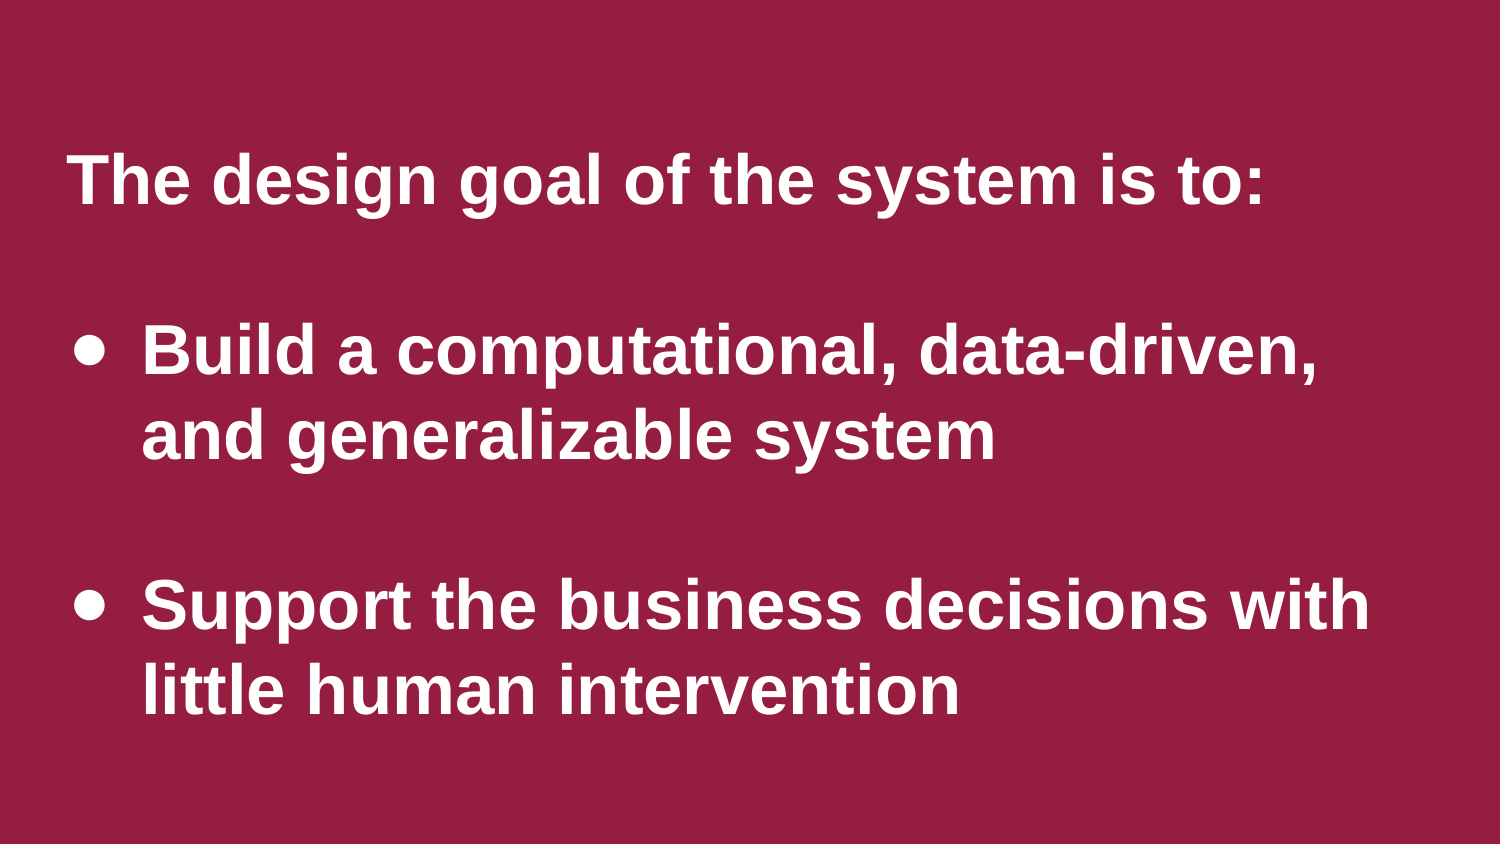

# The design goal of the system is to:

Build a computational, data-driven, and generalizable system

Support the business decisions with
little human intervention